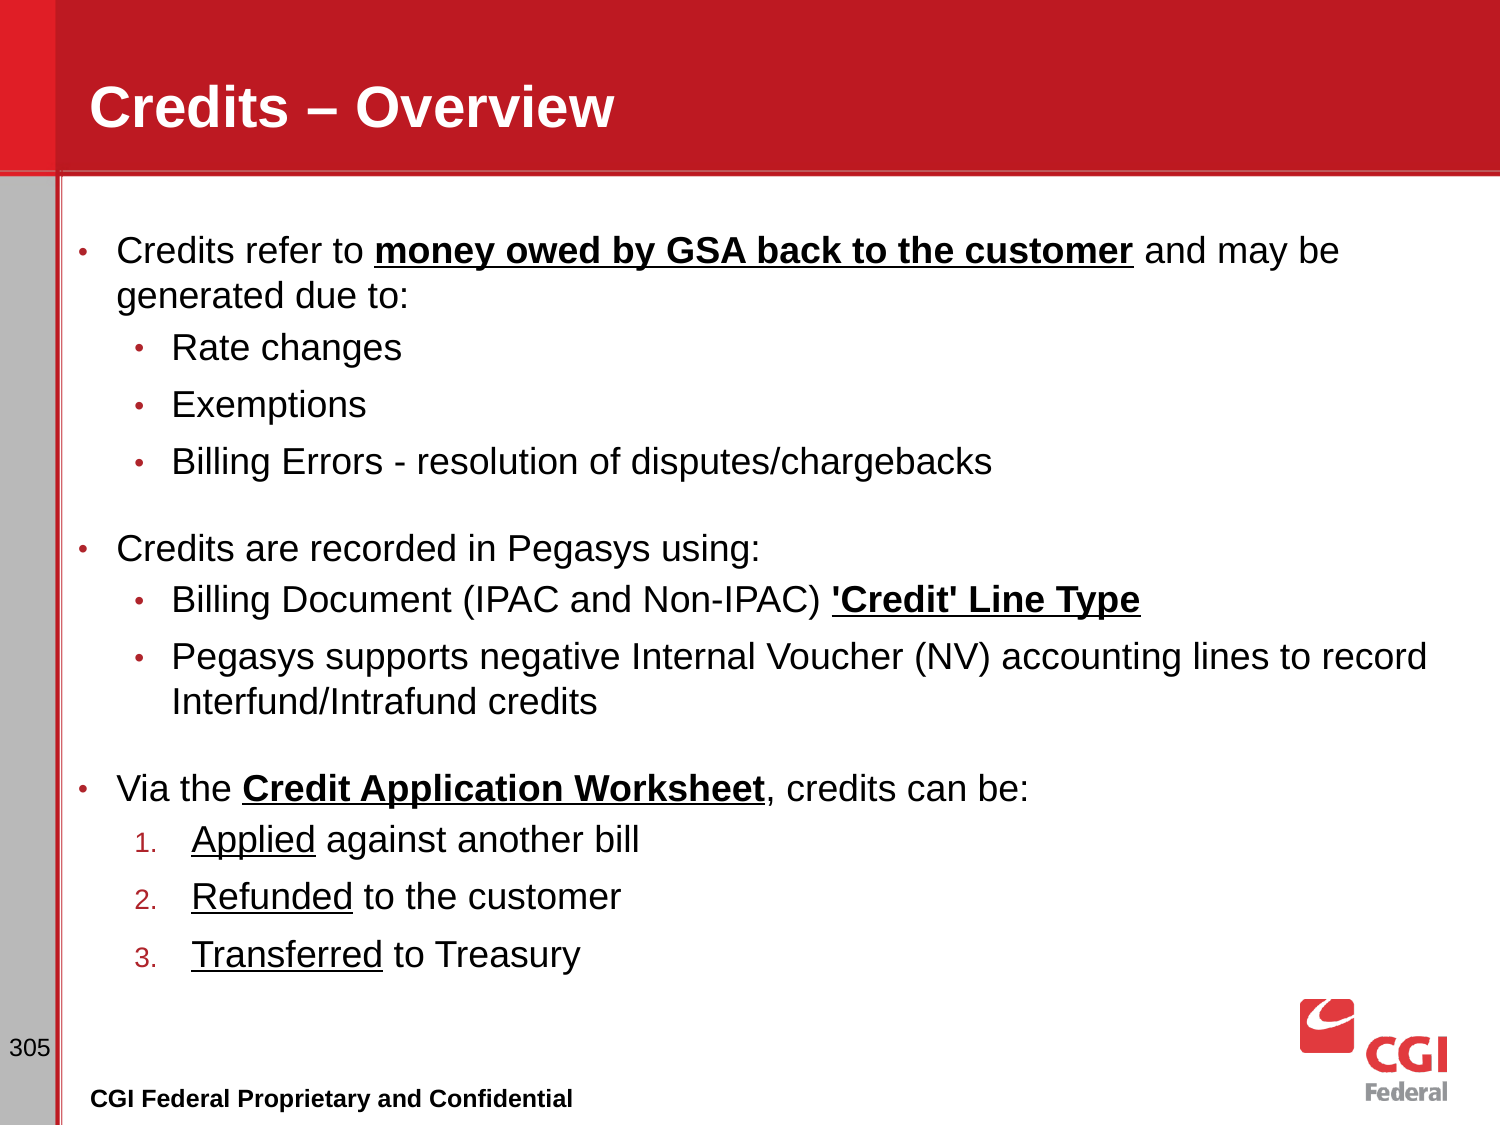

# Credits – Overview
Credits refer to money owed by GSA back to the customer and may be generated due to:
Rate changes
Exemptions
Billing Errors - resolution of disputes/chargebacks

Credits are recorded in Pegasys using:
Billing Document (IPAC and Non-IPAC) 'Credit' Line Type
Pegasys supports negative Internal Voucher (NV) accounting lines to record Interfund/Intrafund credits

Via the Credit Application Worksheet, credits can be:
Applied against another bill
Refunded to the customer
Transferred to Treasury

305
CGI Federal Proprietary and Confidential